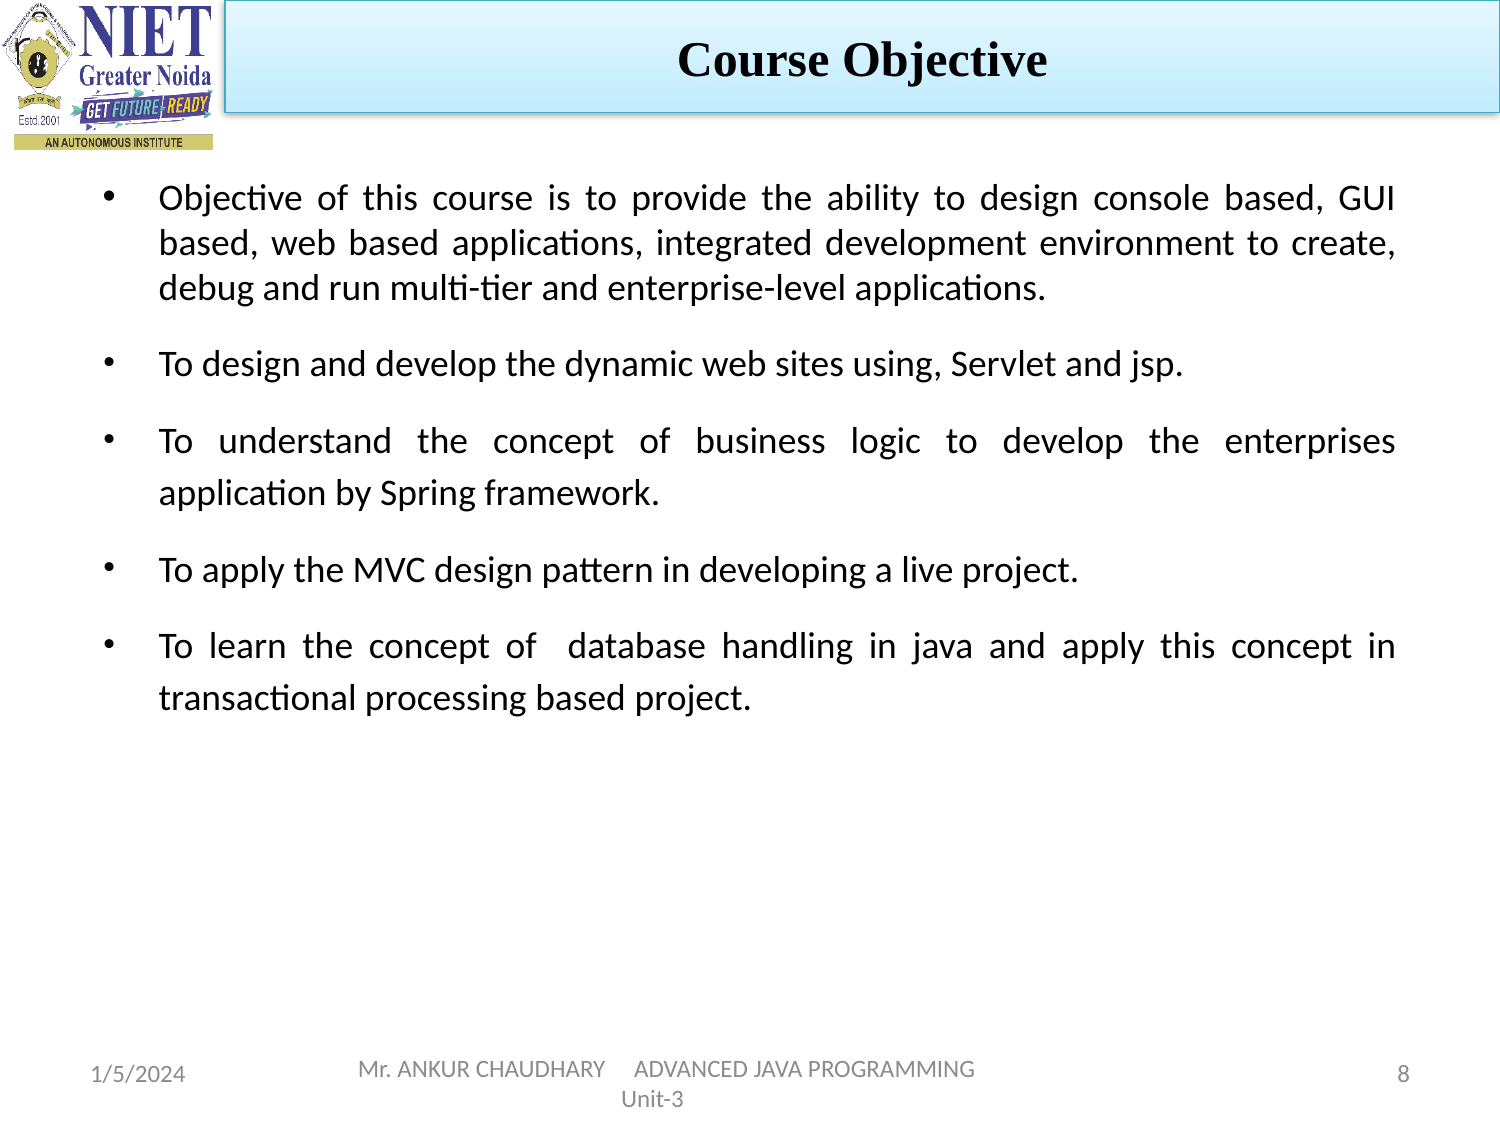

Course Objective
Objective of this course is to provide the ability to design console based, GUI based, web based applications, integrated development environment to create, debug and run multi-tier and enterprise-level applications.
To design and develop the dynamic web sites using, Servlet and jsp.
To understand the concept of business logic to develop the enterprises application by Spring framework.
To apply the MVC design pattern in developing a live project.
To learn the concept of  database handling in java and apply this concept in transactional processing based project.

1/5/2024
8
Mr. ANKUR CHAUDHARY     ADVANCED JAVA PROGRAMMING                   Unit-3